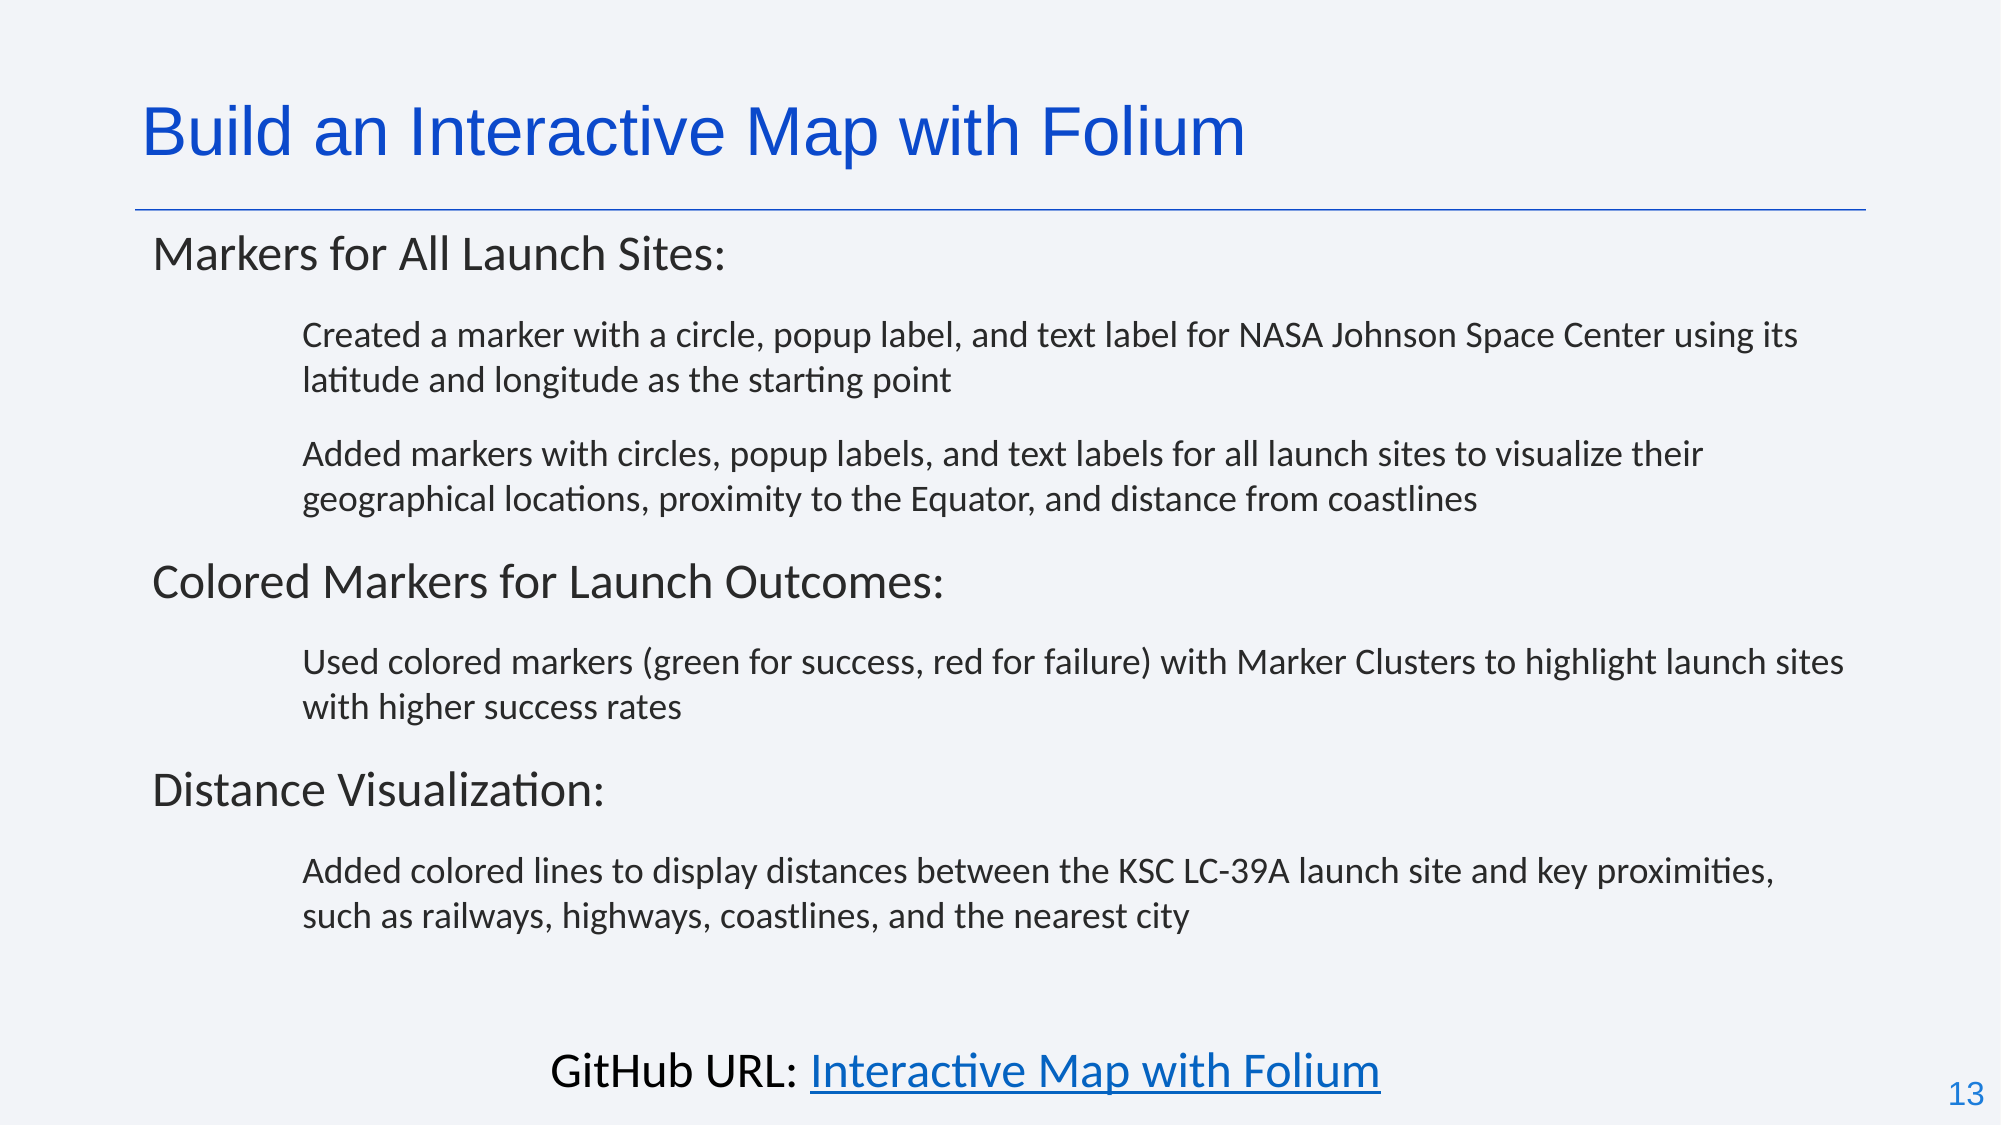

Build an Interactive Map with Folium
Markers for All Launch Sites:
Created a marker with a circle, popup label, and text label for NASA Johnson Space Center using its latitude and longitude as the starting point
Added markers with circles, popup labels, and text labels for all launch sites to visualize their geographical locations, proximity to the Equator, and distance from coastlines
Colored Markers for Launch Outcomes:
Used colored markers (green for success, red for failure) with Marker Clusters to highlight launch sites with higher success rates
Distance Visualization:
Added colored lines to display distances between the KSC LC-39A launch site and key proximities, such as railways, highways, coastlines, and the nearest city
GitHub URL: Interactive Map with Folium
13